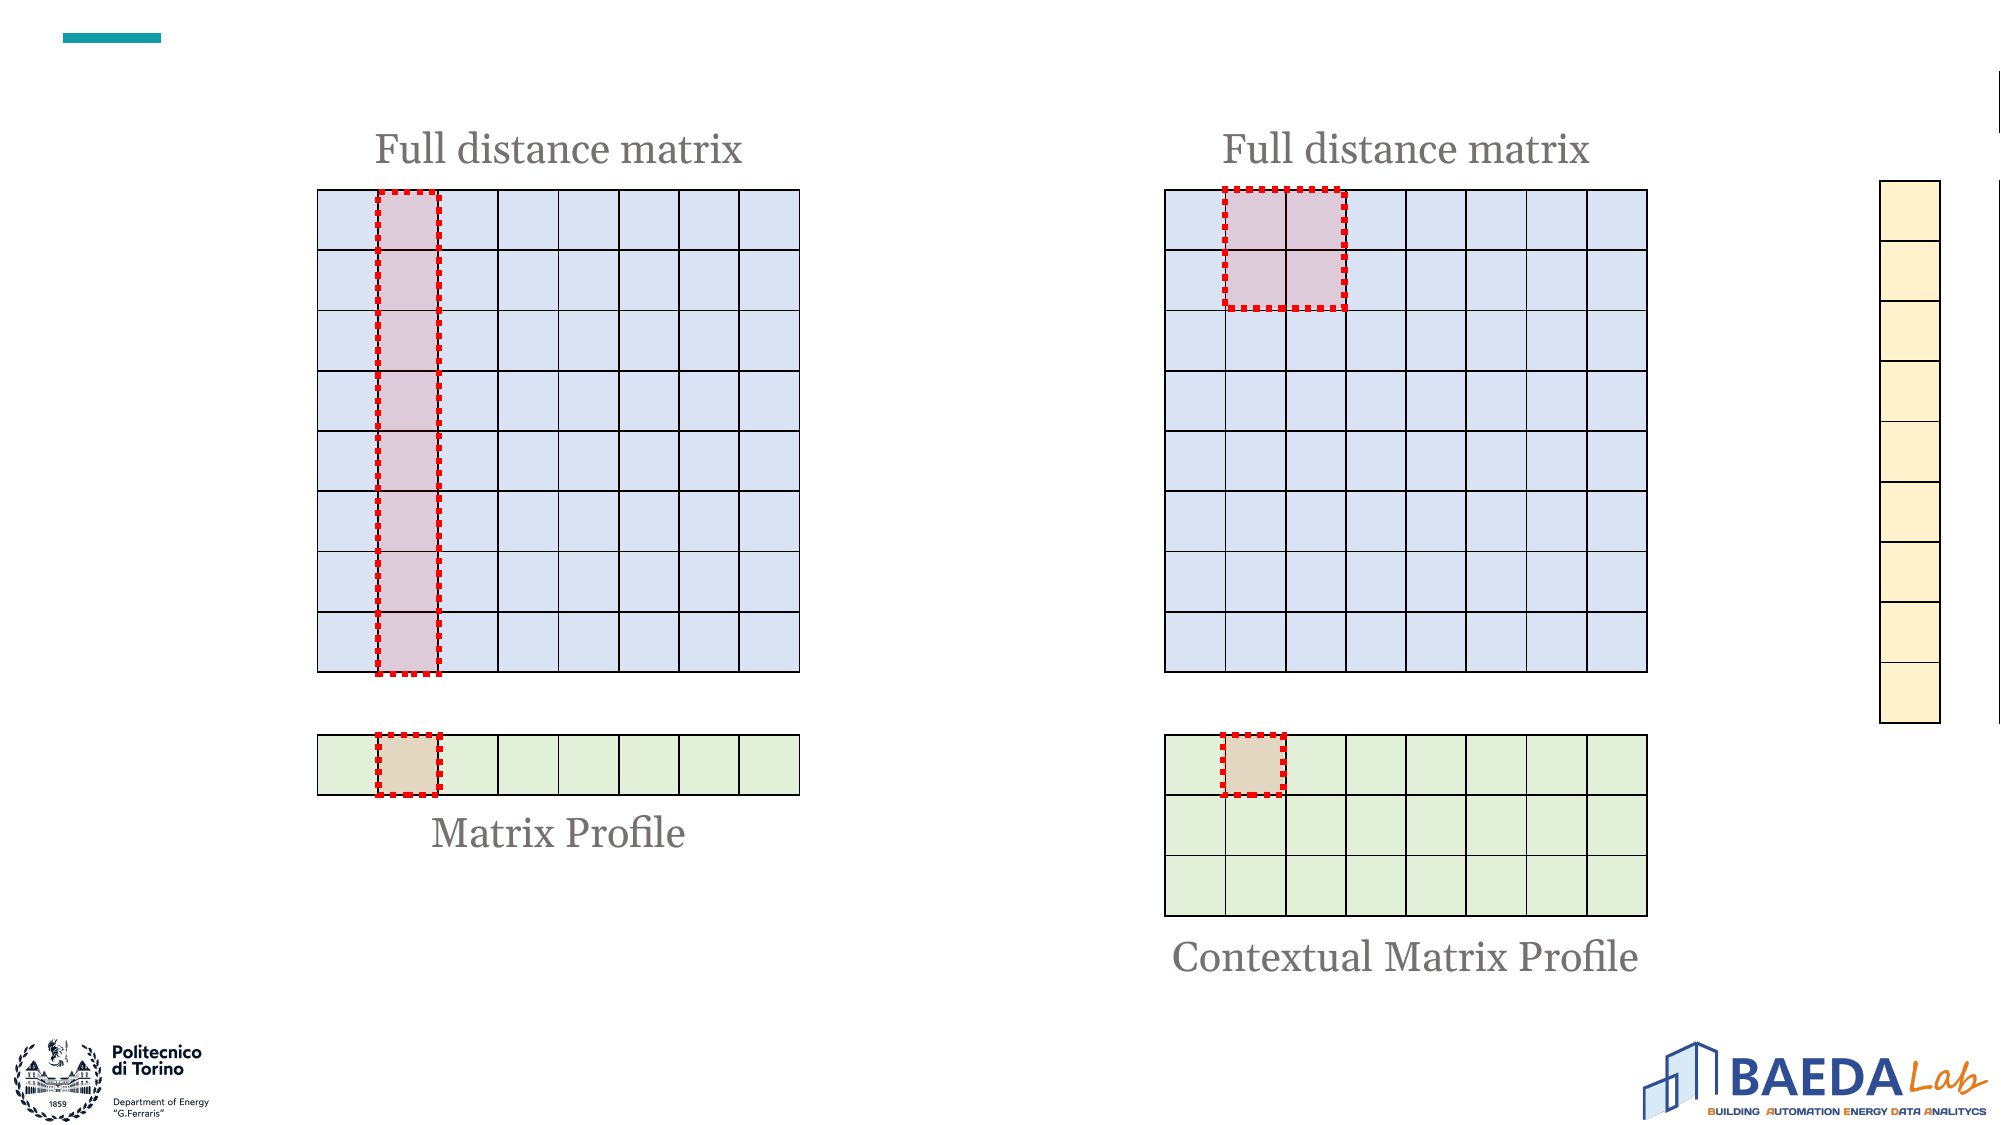

T

|  |  |  |  |  |  |  |  |  |
| --- | --- | --- | --- | --- | --- | --- | --- | --- |
m
D
|  |  |  |  |  |  |  |  |
| --- | --- | --- | --- | --- | --- | --- | --- |
T
|  |  |  |  |  |  |  |  |  |
| --- | --- | --- | --- | --- | --- | --- | --- | --- |
Full distance matrix
Full distance matrix
|  |
| --- |
|  |
|  |
|  |
|  |
|  |
|  |
|  |
|  |
|  |  |  |  |  |  |  |  |  |
| --- | --- | --- | --- | --- | --- | --- | --- | --- |
|  |  |  |  |  |  |  |  |  |
|  |  |  |  |  |  |  |  |  |
|  |  |  |  |  |  |  |  |  |
|  |  |  |  |  |  |  |  |  |
|  |  |  |  |  |  |  |  |  |
|  |  |  |  |  |  |  |  |  |
|  |  |  |  |  |  |  |  |  |
|  |  |  |  |  |  |  |  |  |

|  |  |  |  |  |  |  |  |
| --- | --- | --- | --- | --- | --- | --- | --- |
|  |  |  |  |  |  |  |  |
|  |  |  |  |  |  |  |  |
|  |  |  |  |  |  |  |  |
|  |  |  |  |  |  |  |  |
|  |  |  |  |  |  |  |  |
|  |  |  |  |  |  |  |  |
|  |  |  |  |  |  |  |  |
|  |  |  |  |  |  |  |  |
| --- | --- | --- | --- | --- | --- | --- | --- |
|  |  |  |  |  |  |  |  |
|  |  |  |  |  |  |  |  |
|  |  |  |  |  |  |  |  |
|  |  |  |  |  |  |  |  |
|  |  |  |  |  |  |  |  |
|  |  |  |  |  |  |  |  |
|  |  |  |  |  |  |  |  |

DM

|  |  |  |  |  |  |  |  |
| --- | --- | --- | --- | --- | --- | --- | --- |
|  |  |  |  |  |  |  |  |
| --- | --- | --- | --- | --- | --- | --- | --- |
|  |  |  |  |  |  |  |  |
|  |  |  |  |  |  |  |  |
Matrix Profile
Contextual Matrix Profile